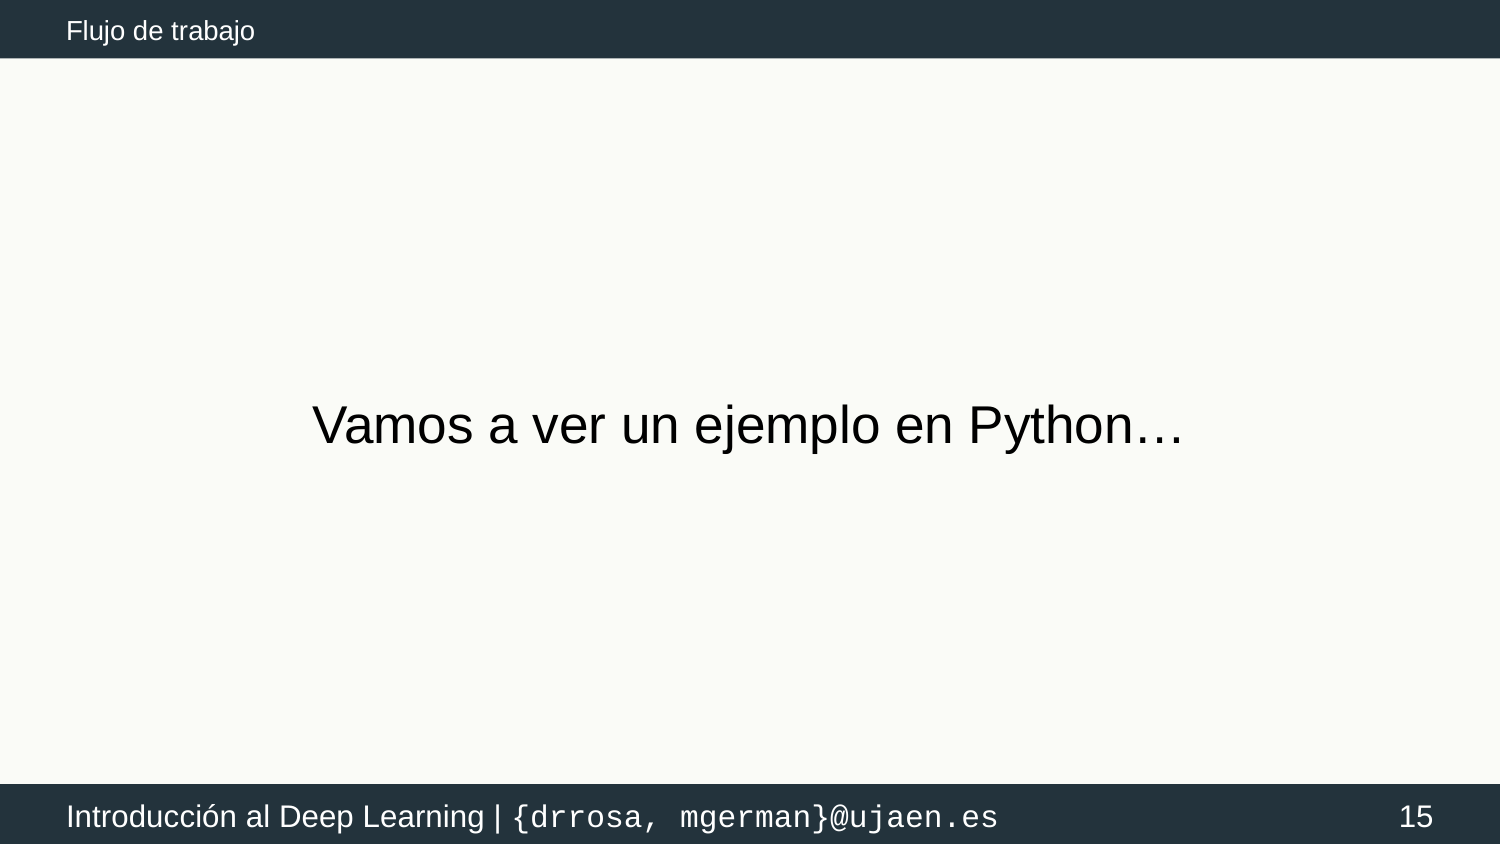

Flujo de trabajo
# Vamos a ver un ejemplo en Python…
15